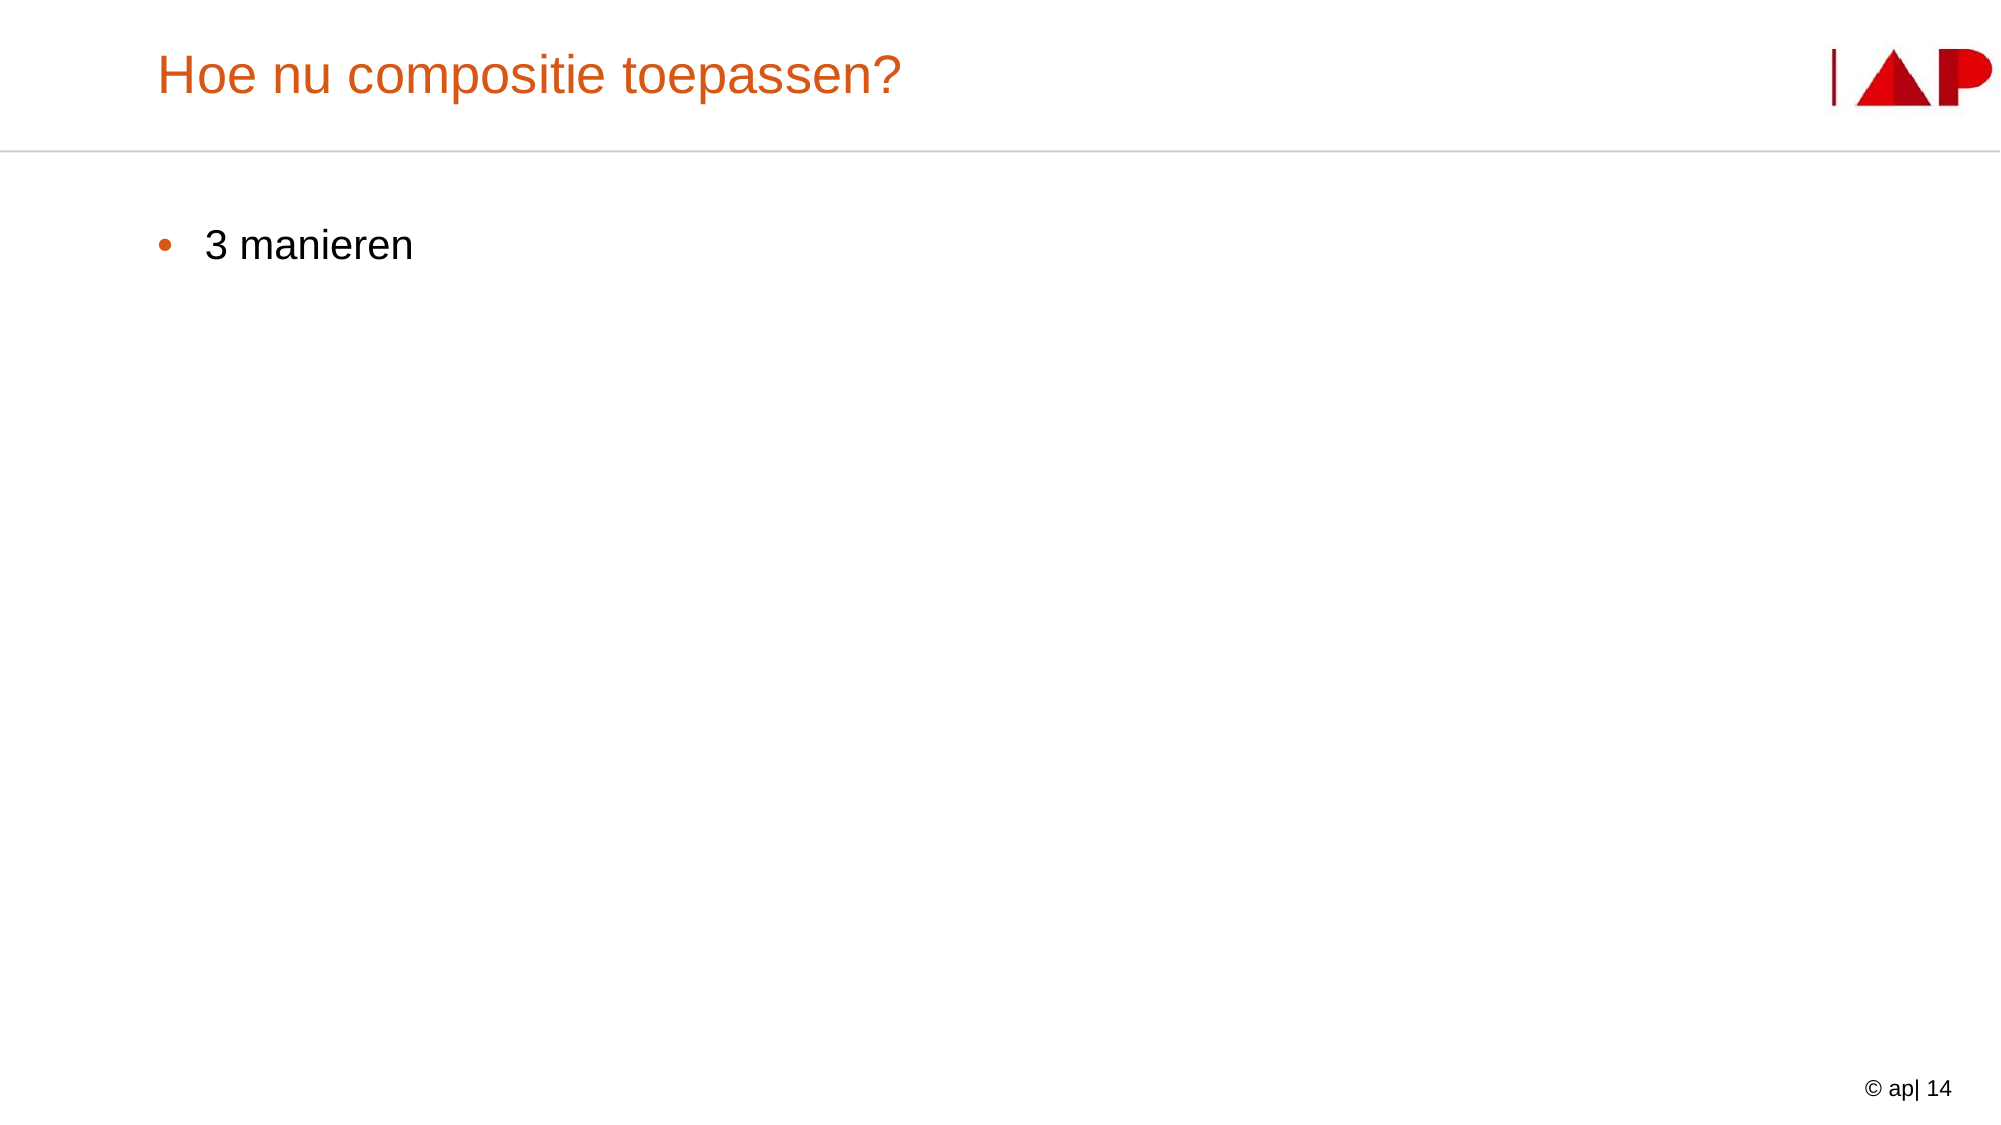

# Hoe nu compositie toepassen?
3 manieren
© ap| 14